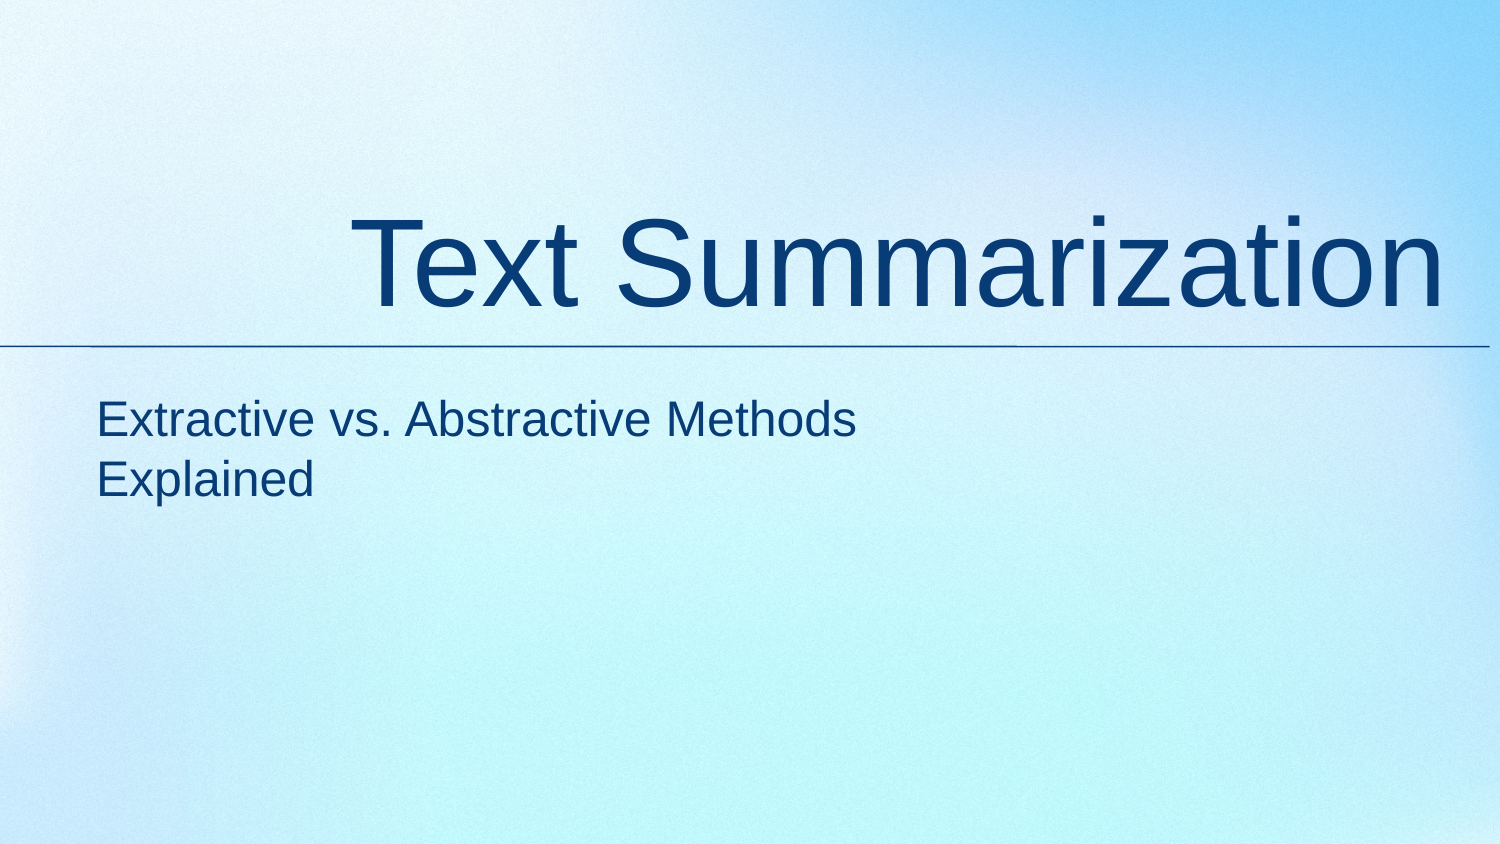

# Text Summarization
Extractive vs. Abstractive Methods Explained